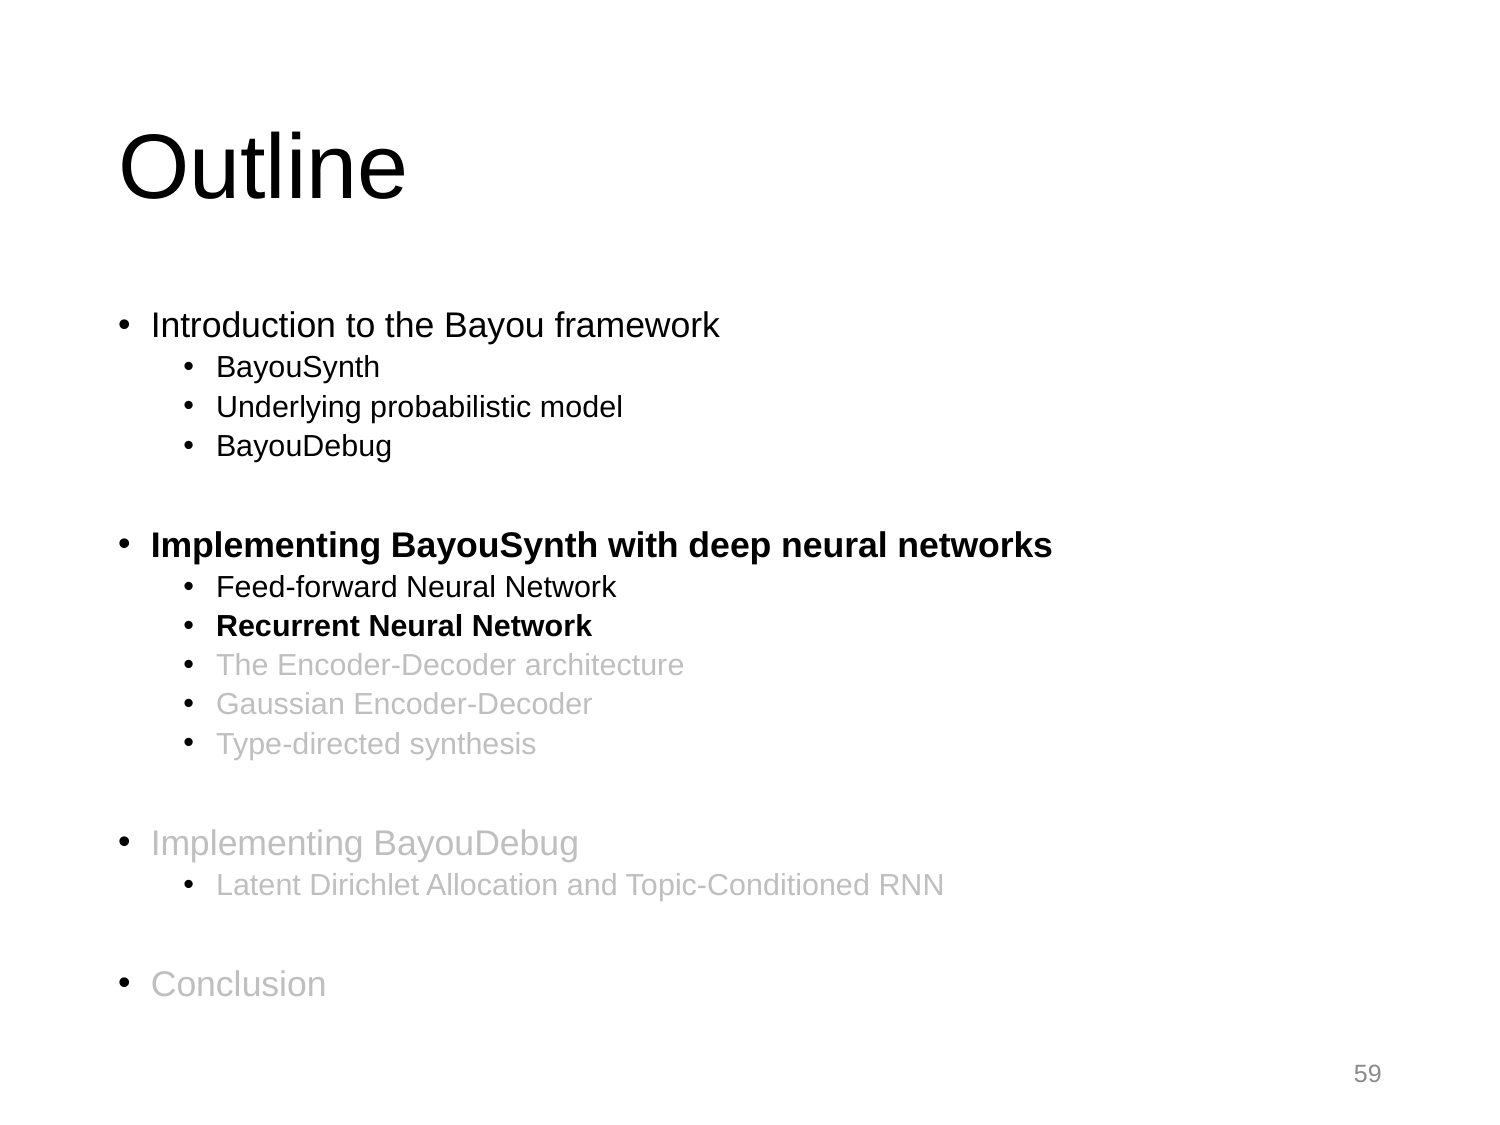

# Outline
Introduction to the Bayou framework
BayouSynth
Underlying probabilistic model
BayouDebug

Implementing BayouSynth with deep neural networks
Feed-forward Neural Network
Recurrent Neural Network
The Encoder-Decoder architecture
Gaussian Encoder-Decoder
Type-directed synthesis

Implementing BayouDebug
Latent Dirichlet Allocation and Topic-Conditioned RNN

Conclusion
59